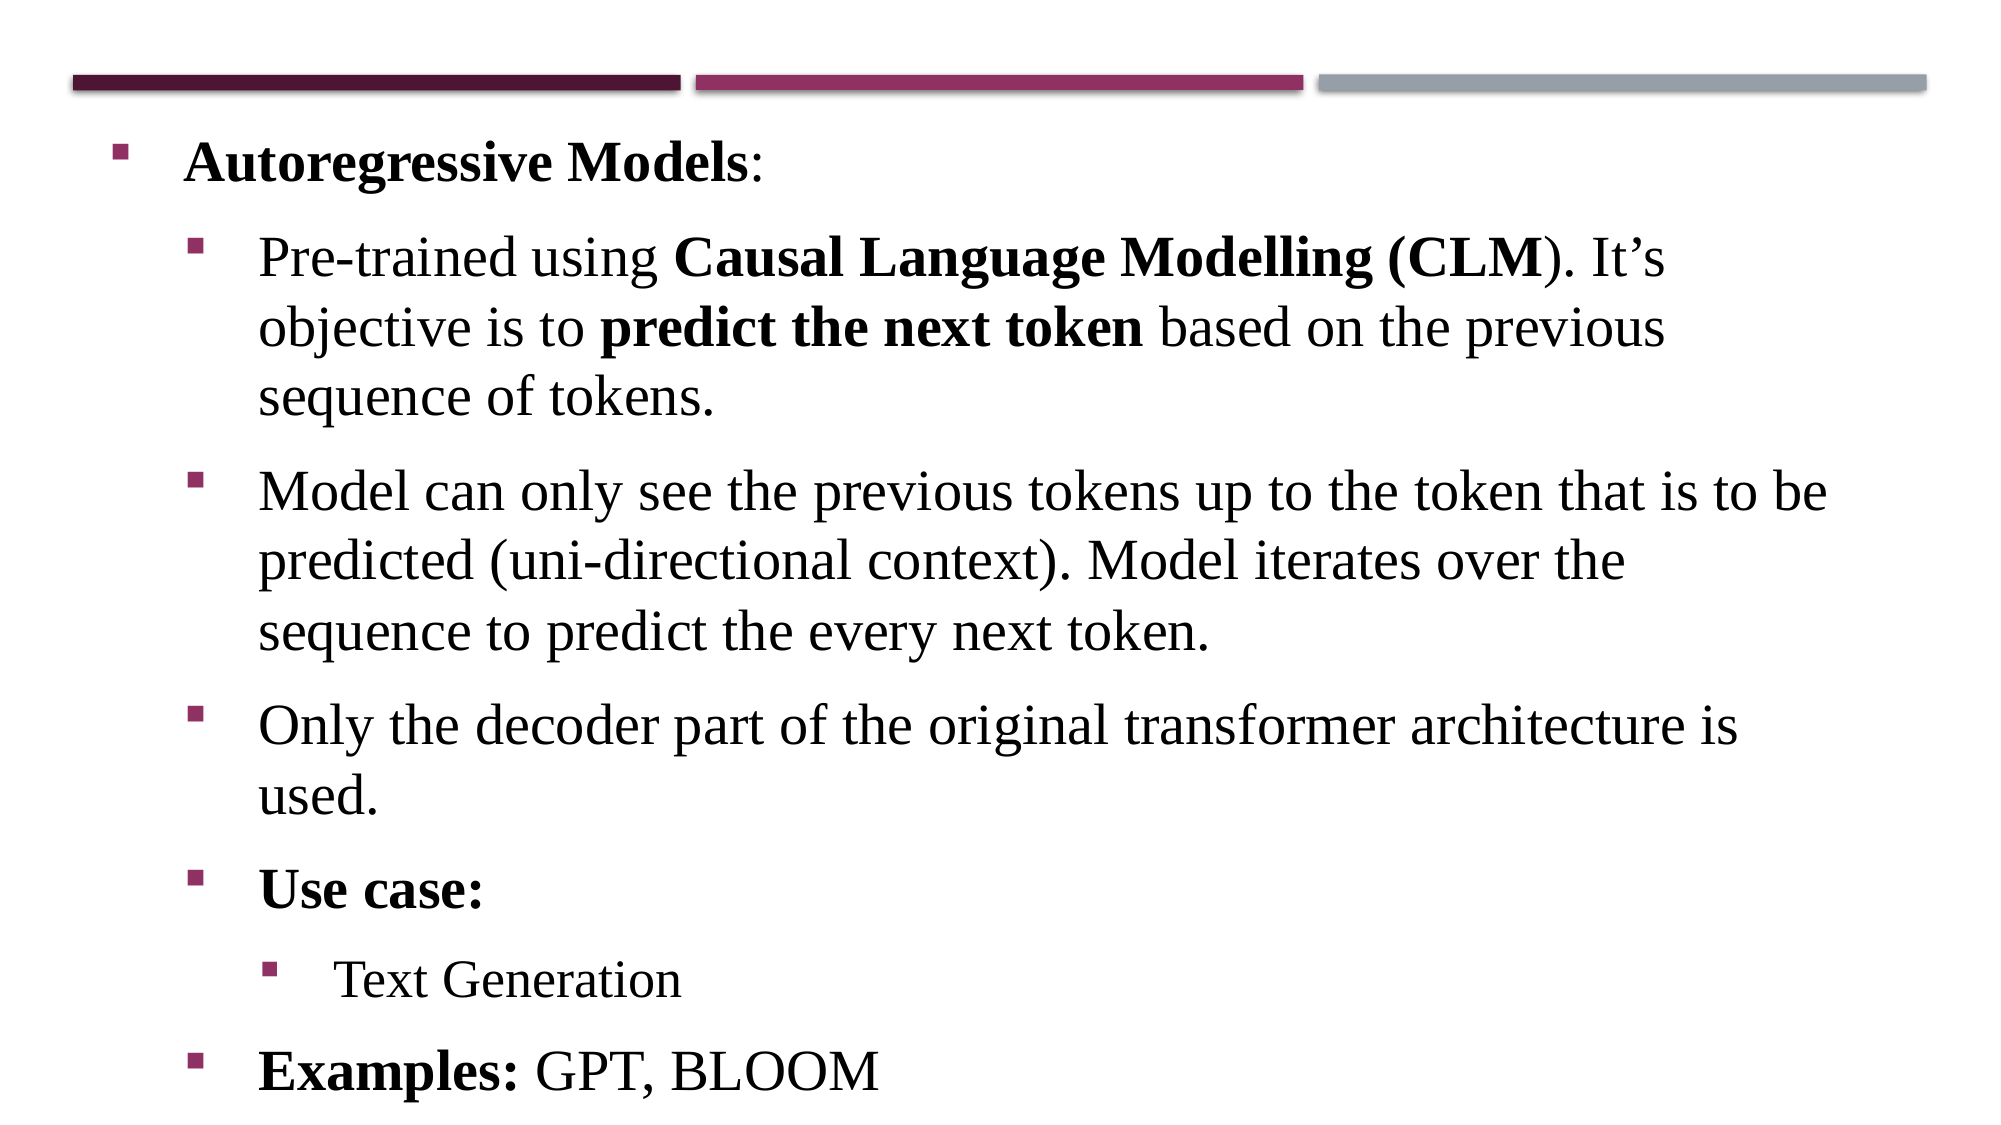

Autoregressive Models:
Pre-trained using Causal Language Modelling (CLM). It’s objective is to predict the next token based on the previous sequence of tokens.
Model can only see the previous tokens up to the token that is to be predicted (uni-directional context). Model iterates over the sequence to predict the every next token.
Only the decoder part of the original transformer architecture is used.
Use case:
Text Generation
Examples: GPT, BLOOM